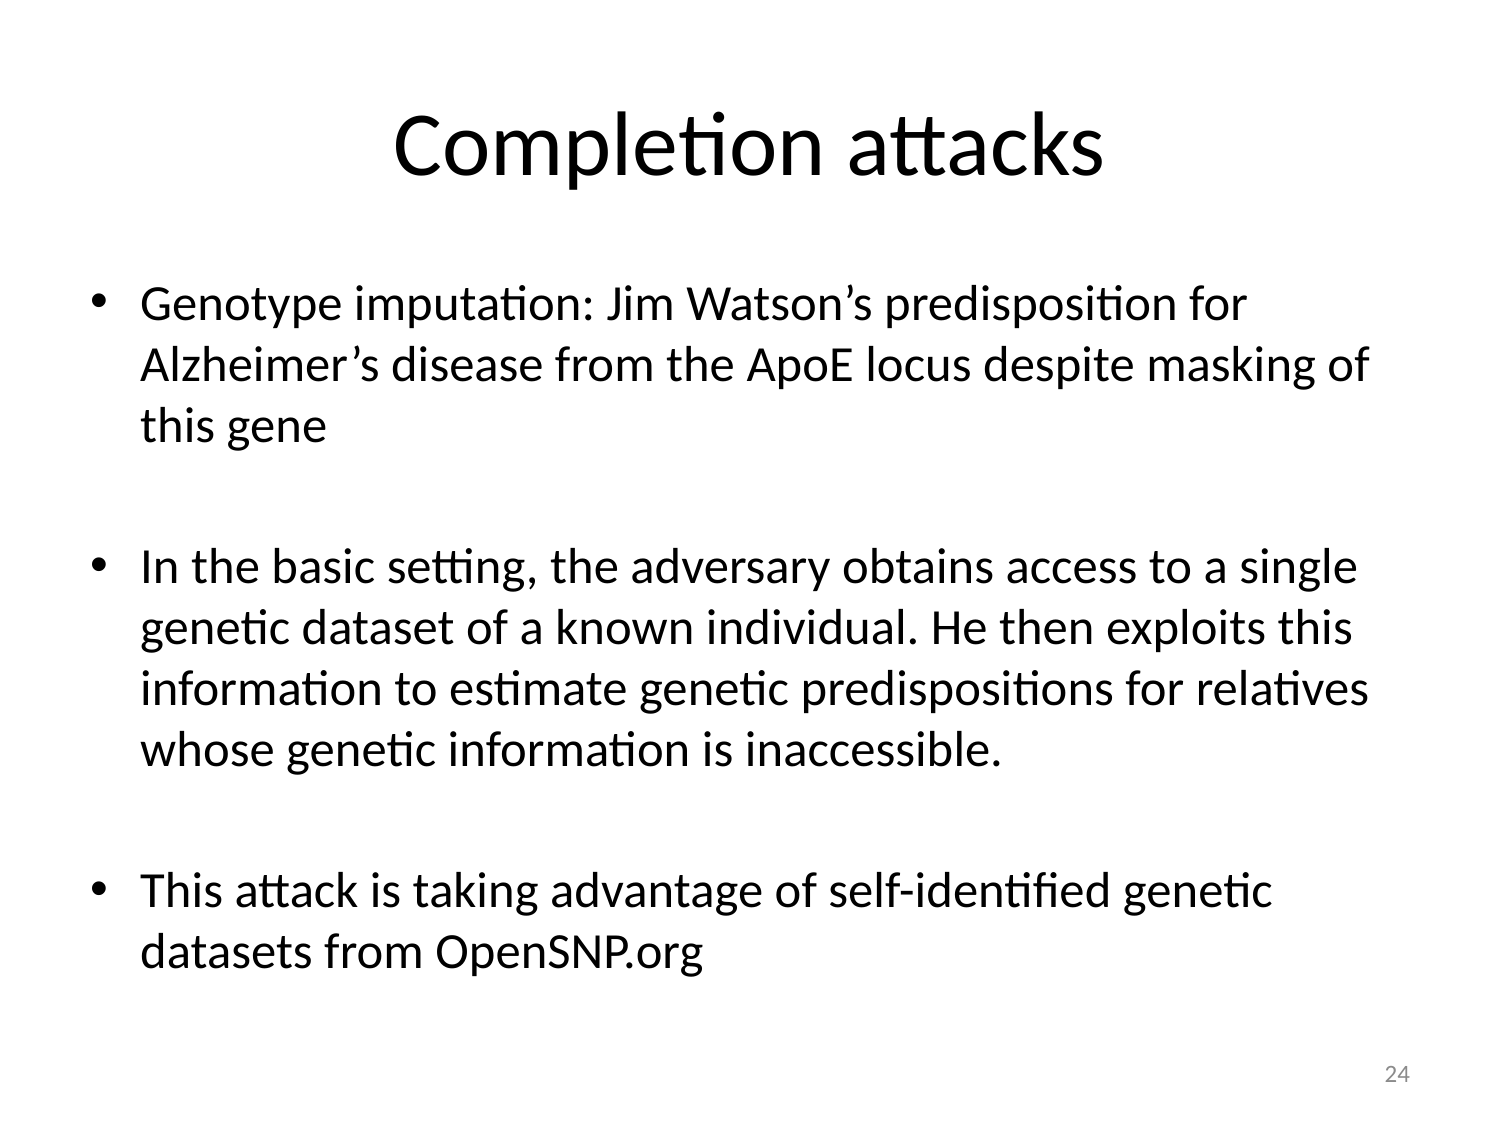

# Completion attacks
Genotype imputation: Jim Watson’s predisposition for Alzheimer’s disease from the ApoE locus despite masking of this gene

In the basic setting, the adversary obtains access to a single genetic dataset of a known individual. He then exploits this information to estimate genetic predispositions for relatives whose genetic information is inaccessible.

This attack is taking advantage of self-identified genetic datasets from OpenSNP.org

24